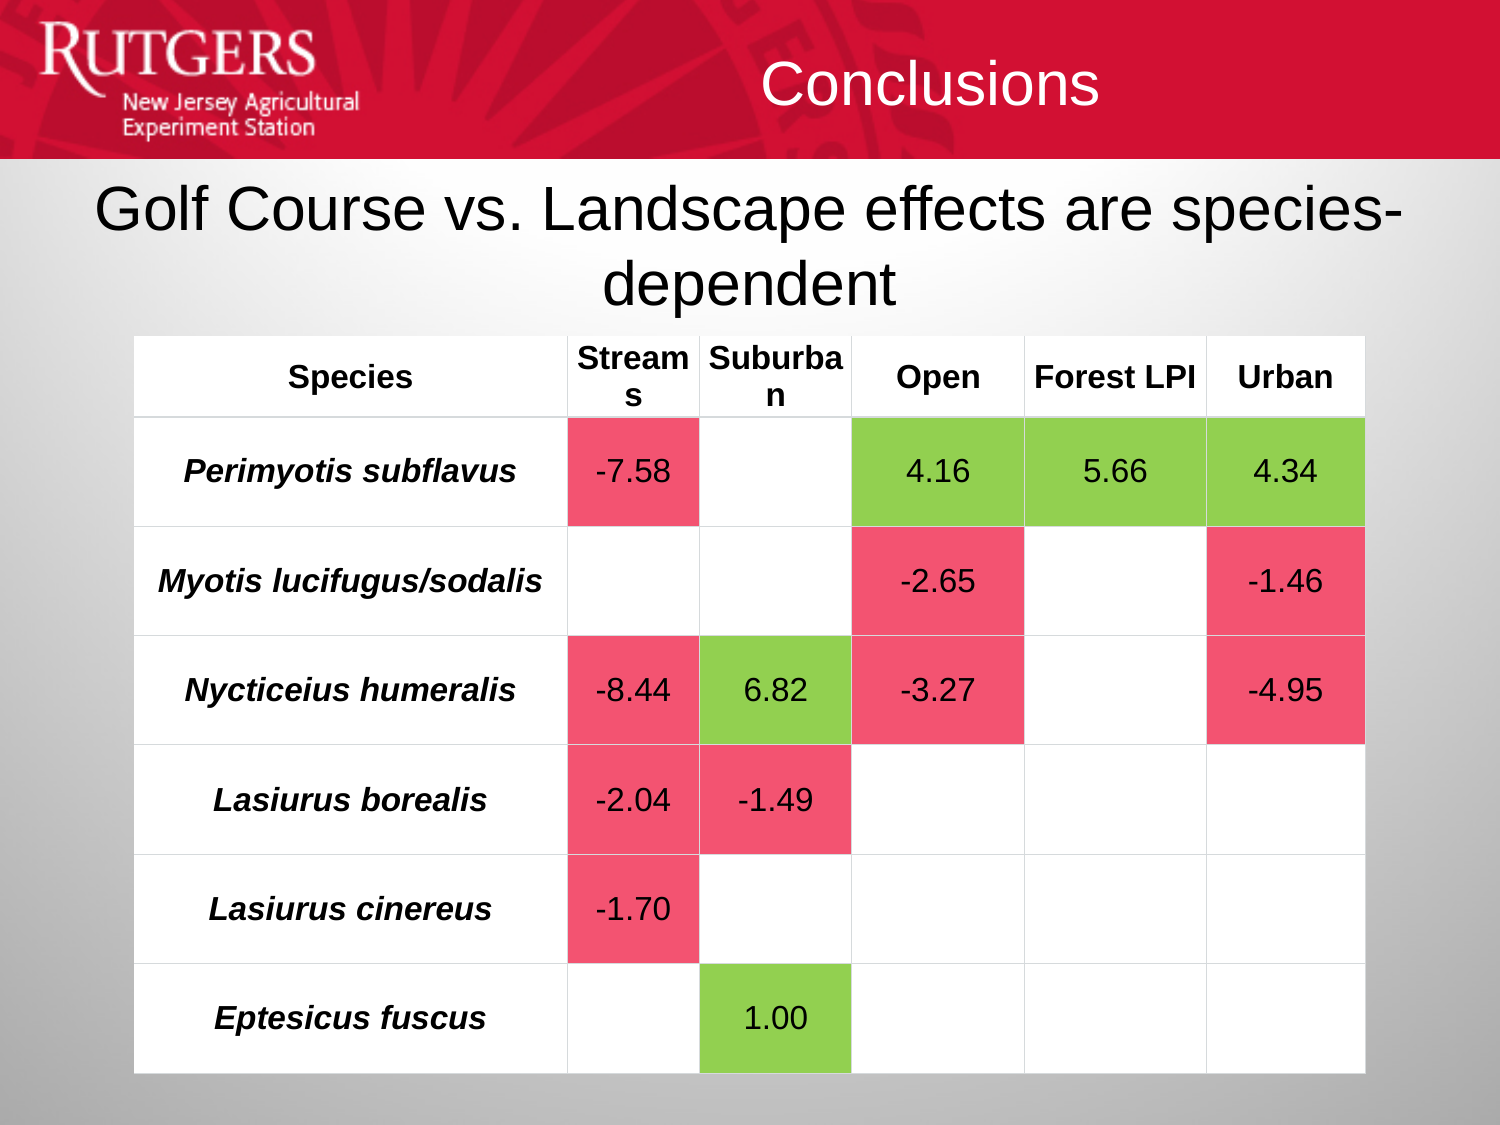

Conclusions
# Golf Course vs. Landscape effects are species-dependent
| Species | Streams | Suburban | Open | Forest LPI | Urban |
| --- | --- | --- | --- | --- | --- |
| Perimyotis subflavus | -7.58 |  | 4.16 | 5.66 | 4.34 |
| Myotis lucifugus/sodalis |  |  | -2.65 |  | -1.46 |
| Nycticeius humeralis | -8.44 | 6.82 | -3.27 |  | -4.95 |
| Lasiurus borealis | -2.04 | -1.49 |  |  |  |
| Lasiurus cinereus | -1.70 |  |  |  |  |
| Eptesicus fuscus |  | 1.00 |  |  |  |